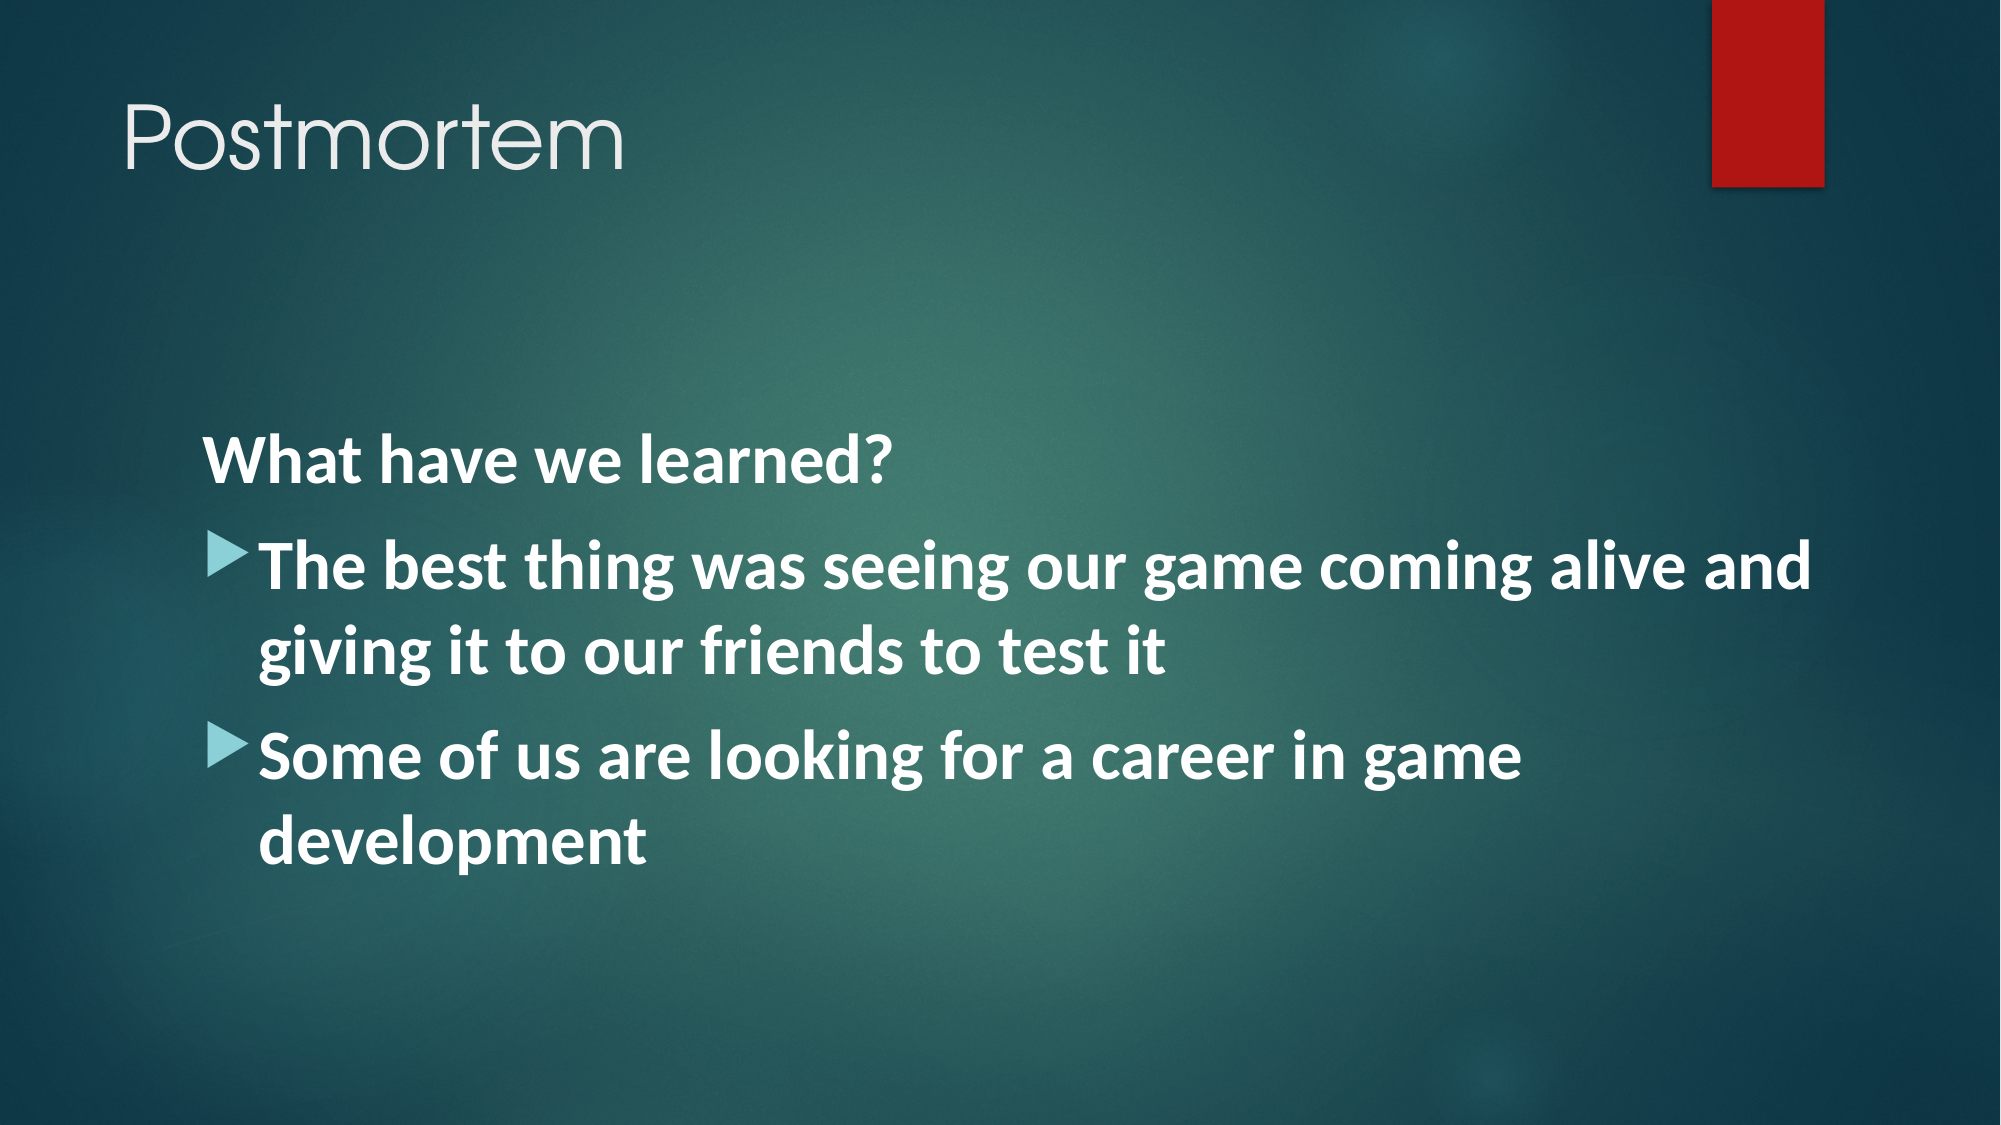

# Postmortem
What have we learned?
The best thing was seeing our game coming alive and giving it to our friends to test it
Some of us are looking for a career in game development